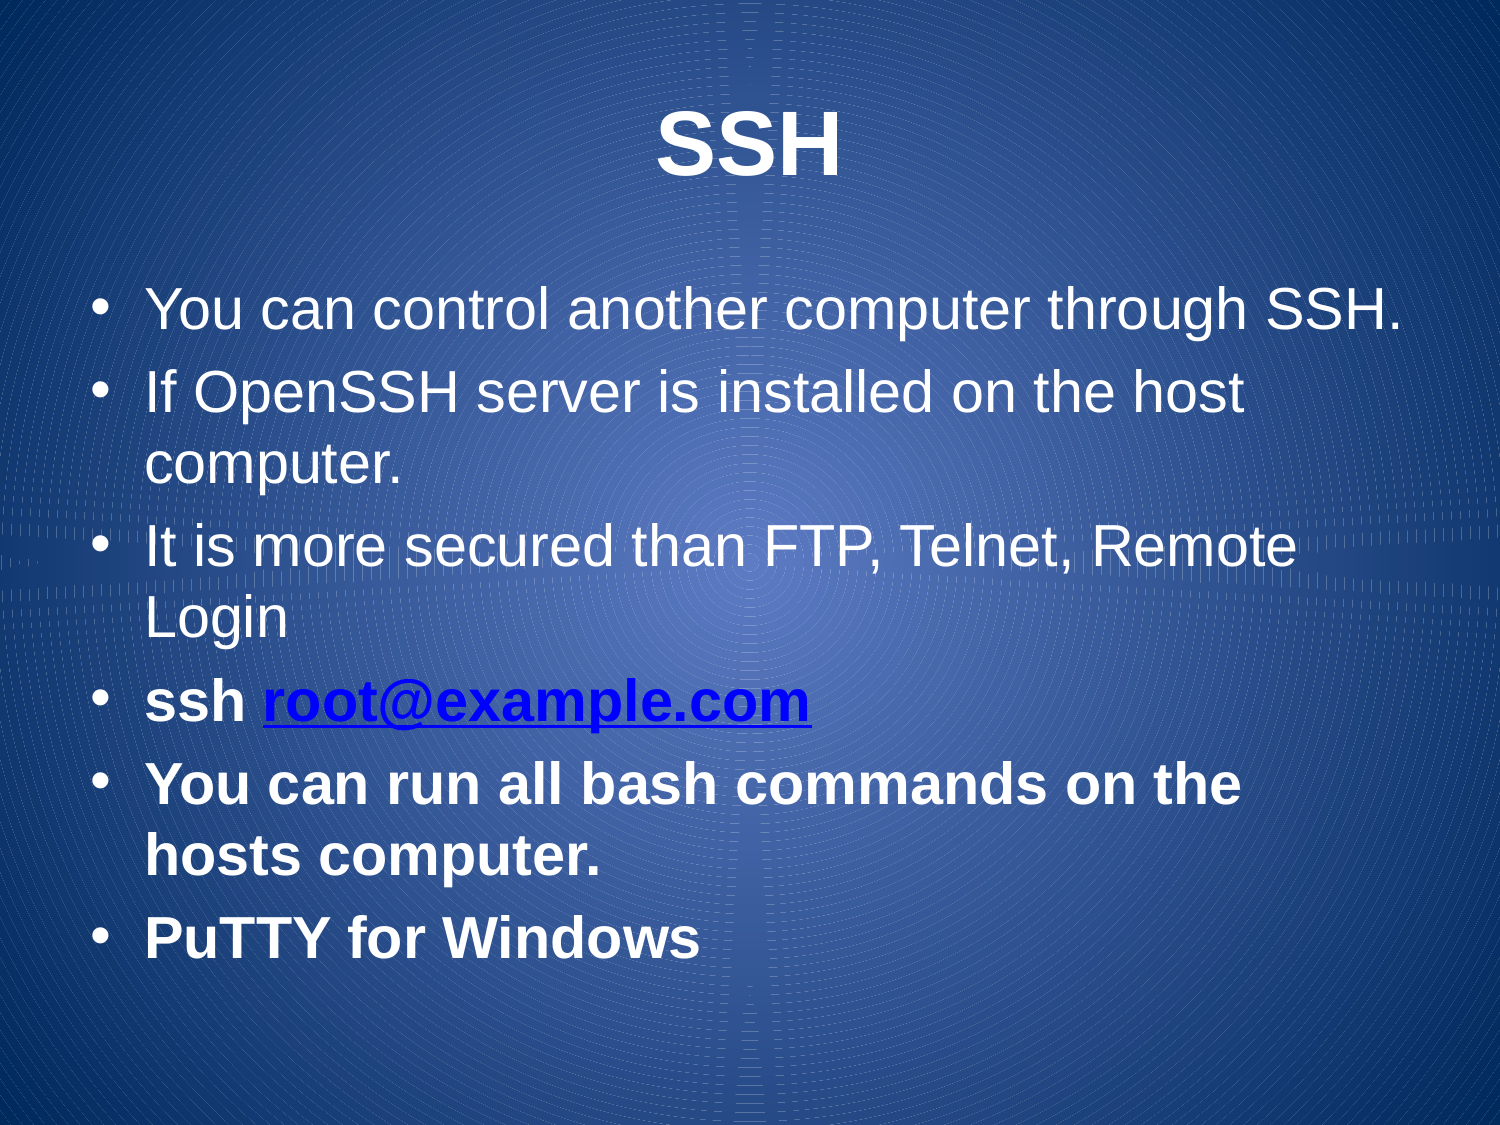

# SSH
You can control another computer through SSH.
If OpenSSH server is installed on the host computer.
It is more secured than FTP, Telnet, Remote Login
ssh root@example.com
You can run all bash commands on the hosts computer.
PuTTY for Windows